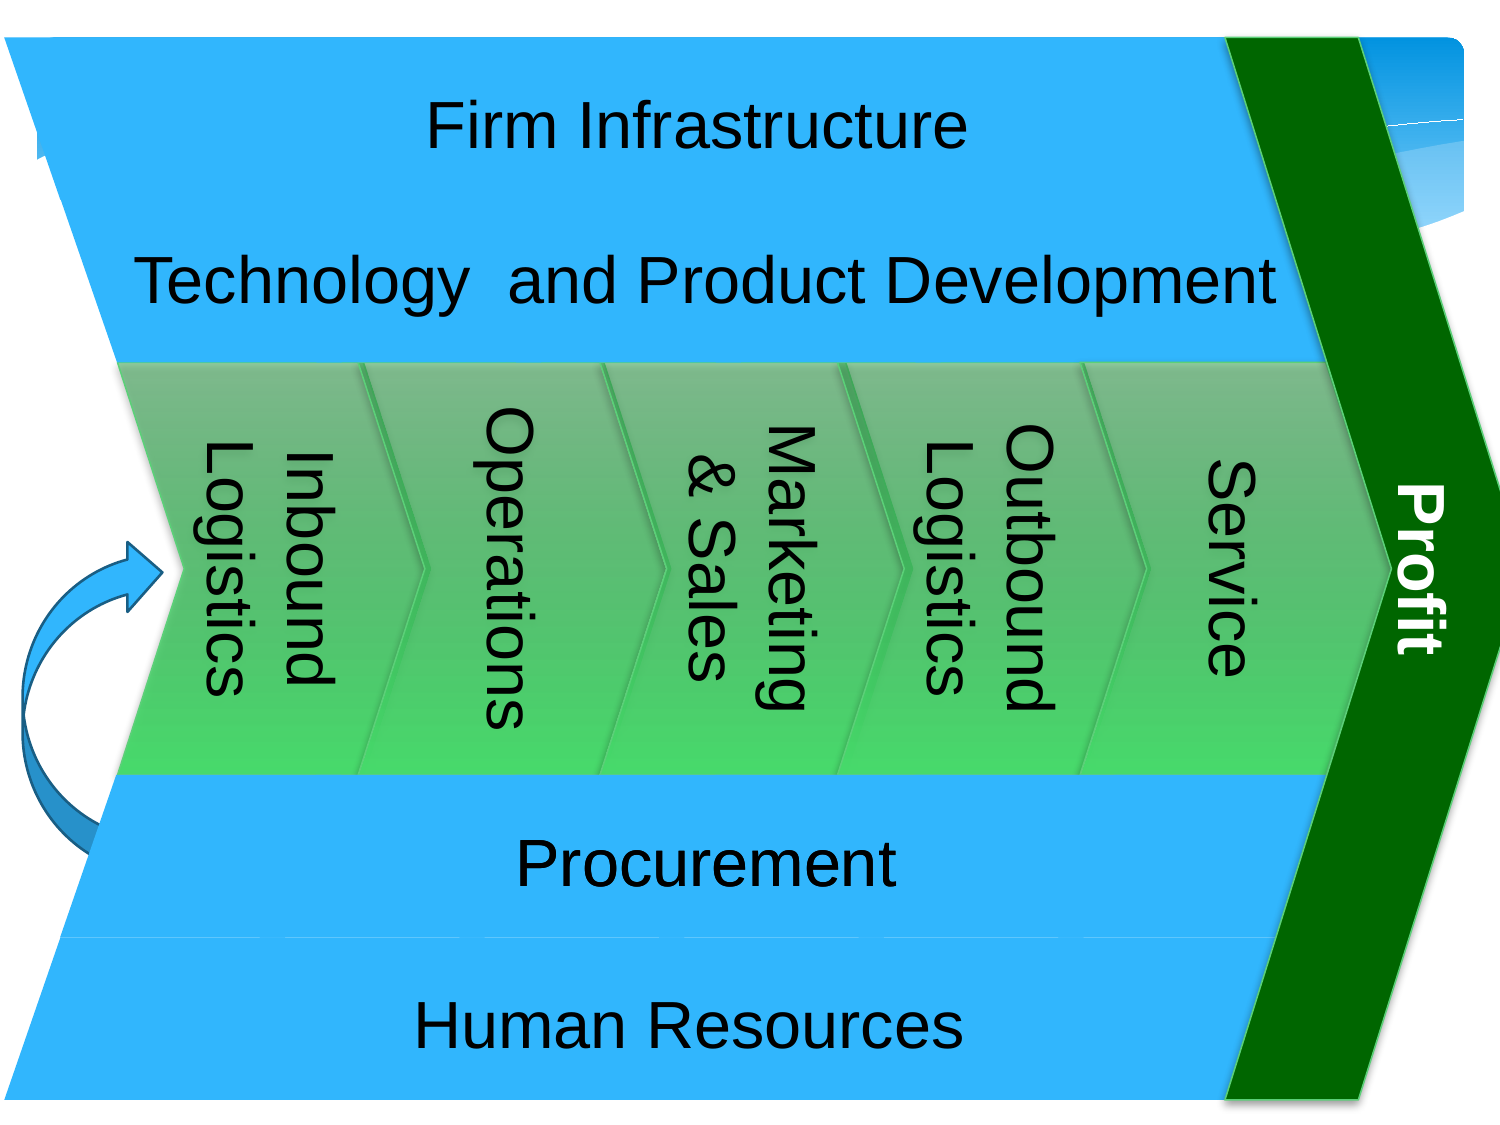

Firm Infrastructure
Profit

Technology  and Product Development

Inbound
Logistics
Operations
Marketing
& Sales
Outbound
Logistics
Service

Procurement
Procurement

Human Resources

Supply Chain Management
109